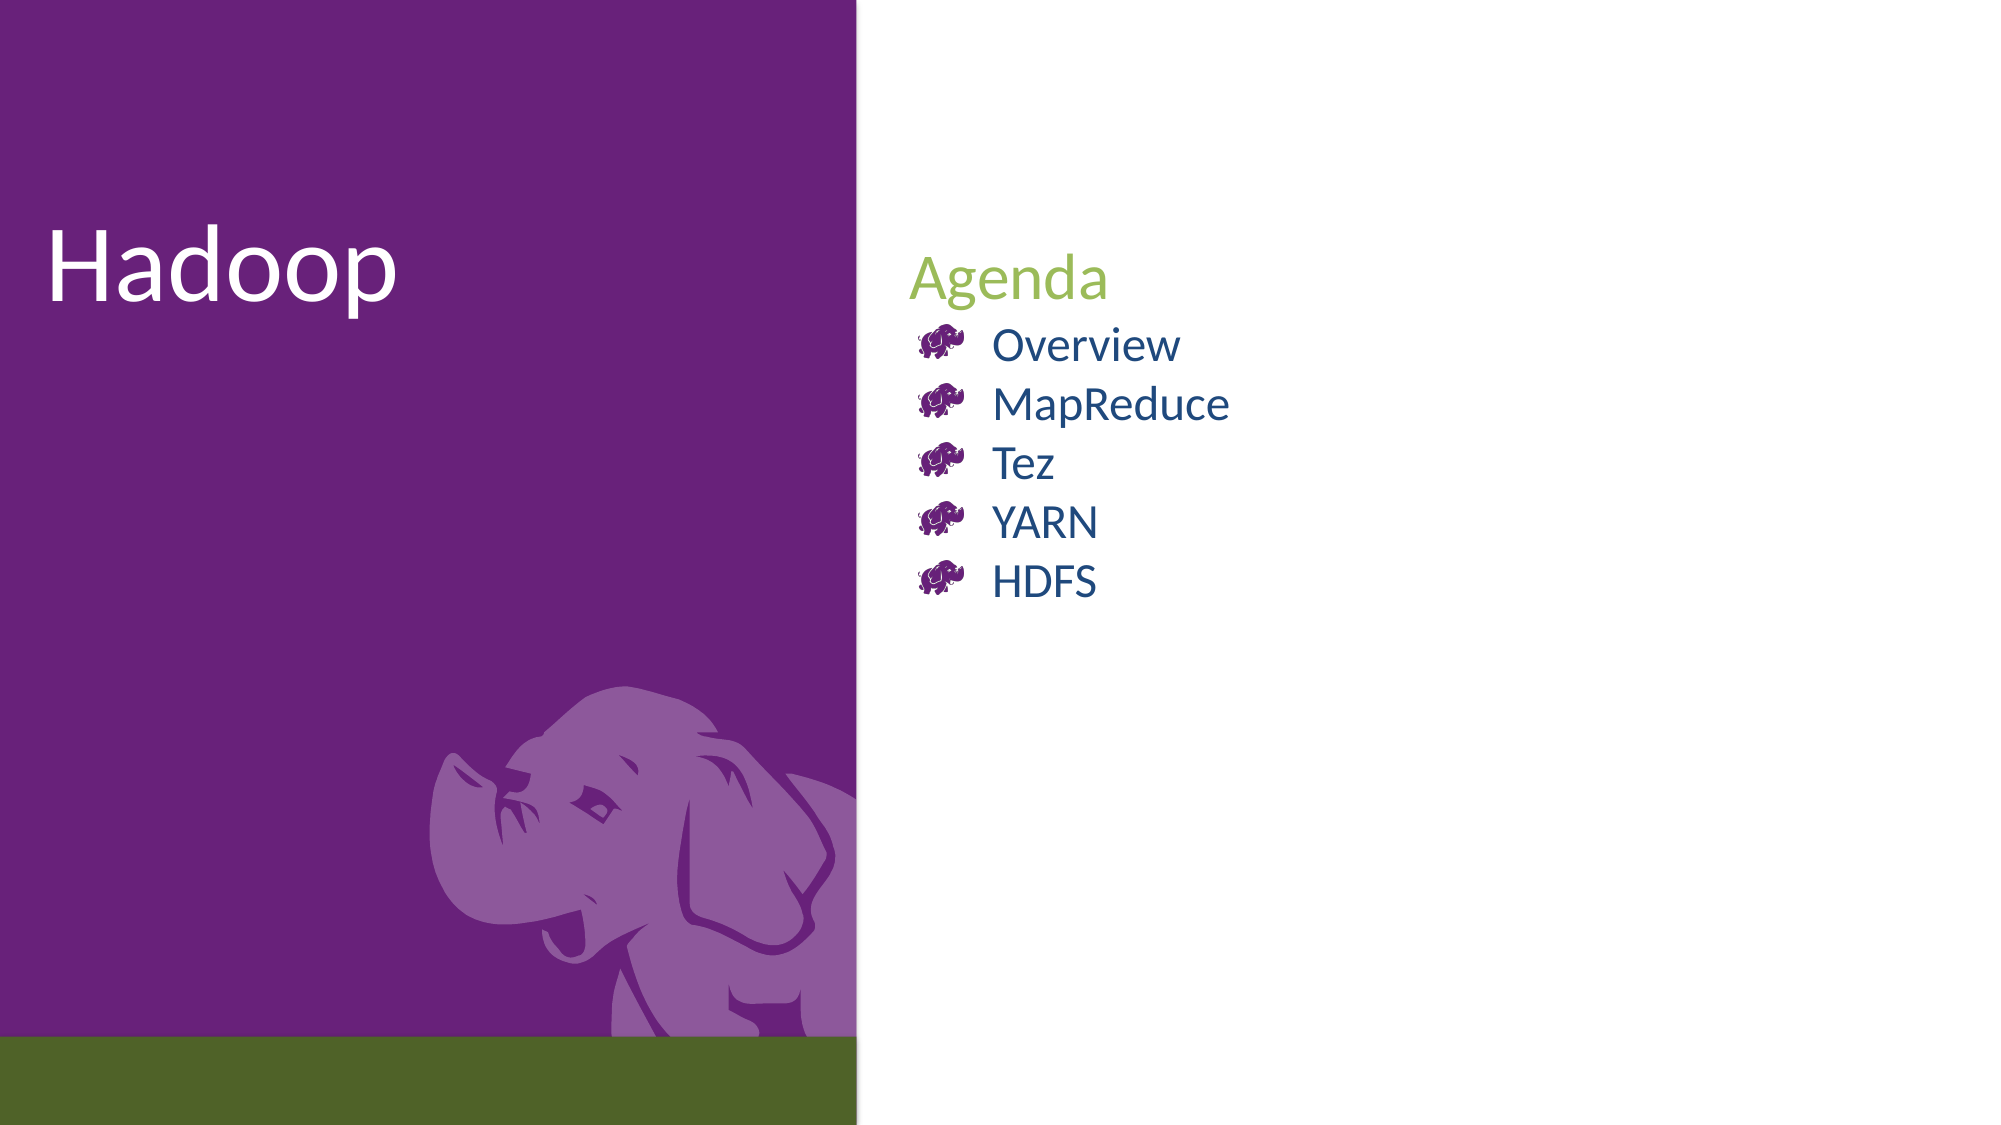

4

Hadoop
Agenda
Overview
MapReduce
Tez
YARN
HDFS